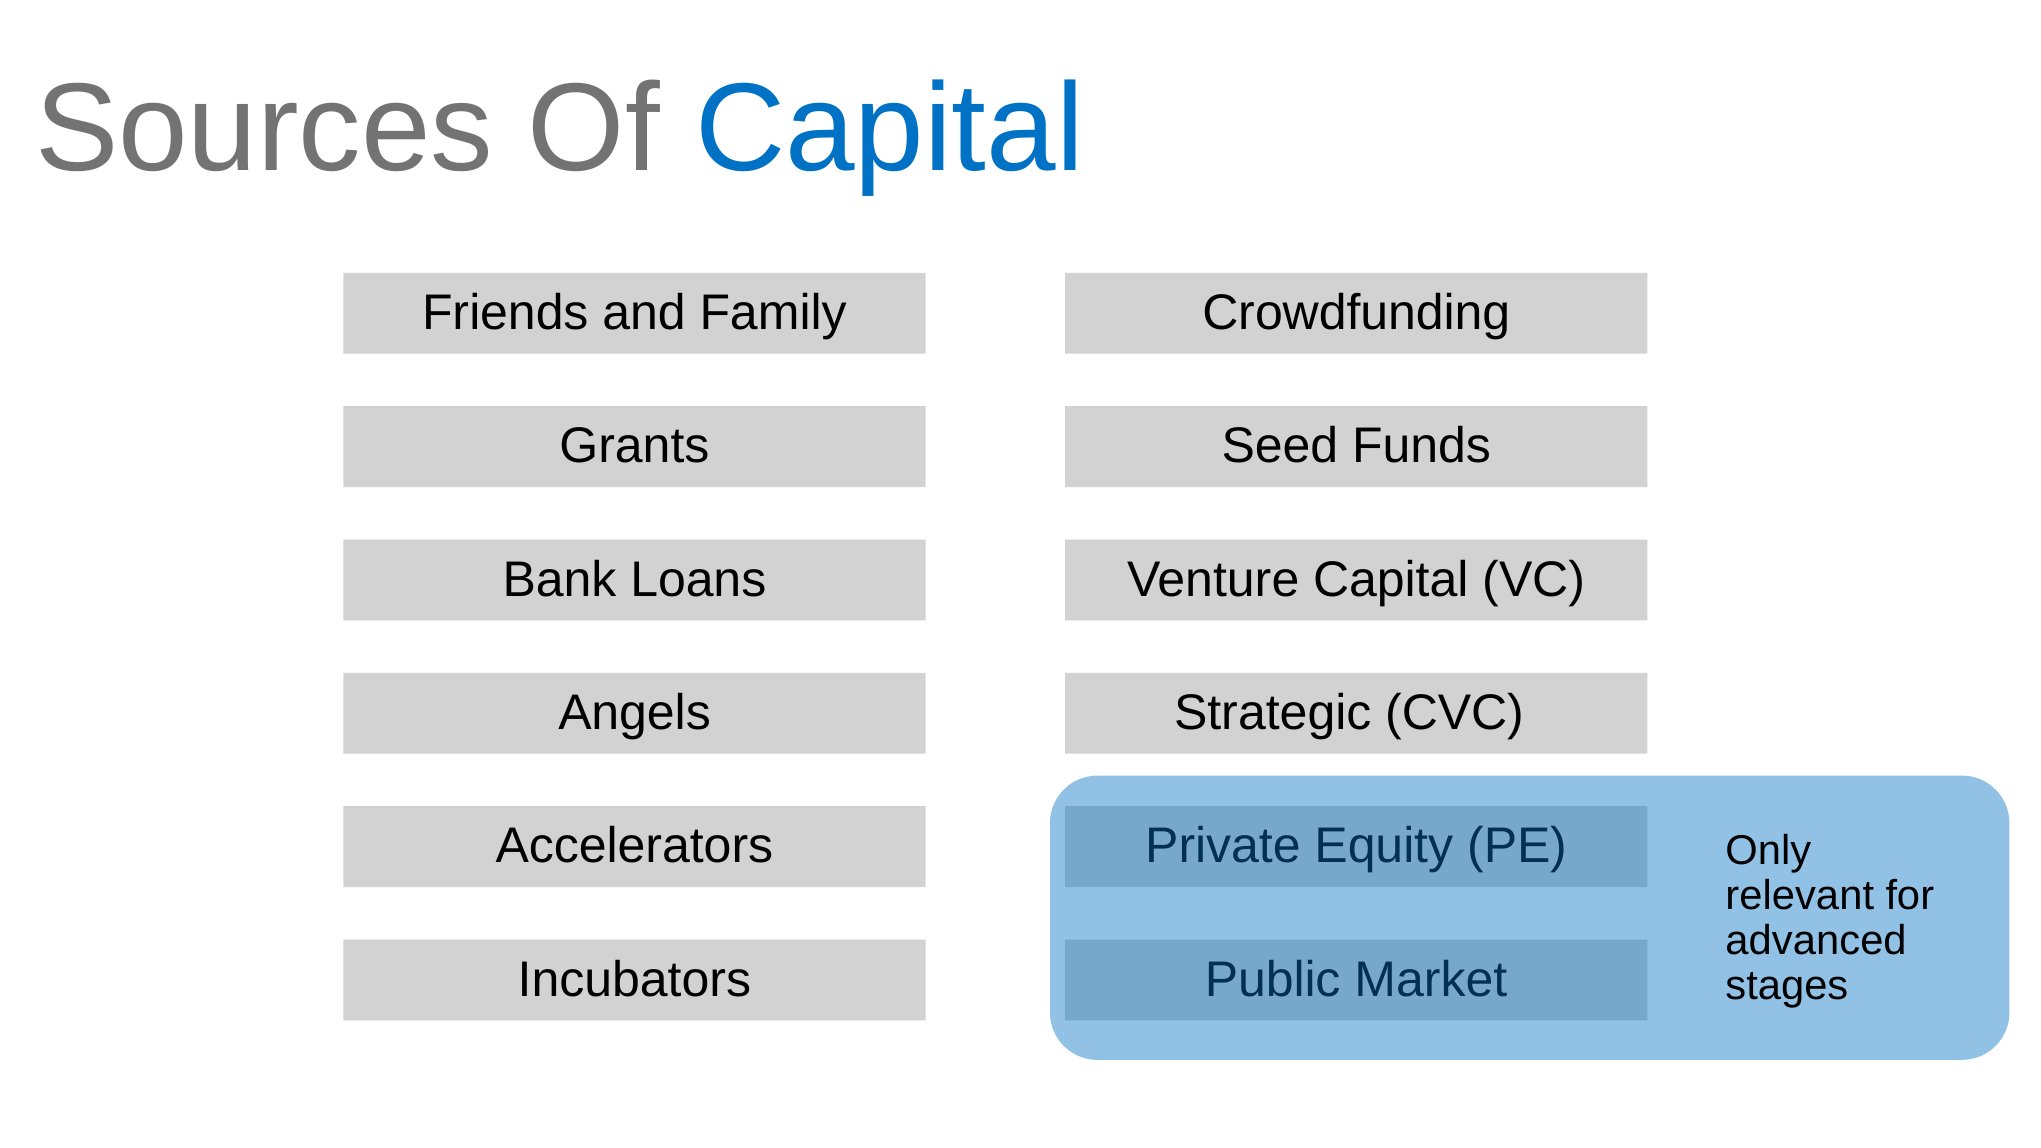

# The flow of ideas, money, and equity
The flow of ideas, money, and equity
Sources Of Capital
Friends and Family
Crowdfunding
Grants
Seed Funds
Bank Loans
Venture Capital (VC)
Angels
Strategic (CVC)

Only relevant for advanced stages
Accelerators
Private Equity (PE)
Incubators
Public Market